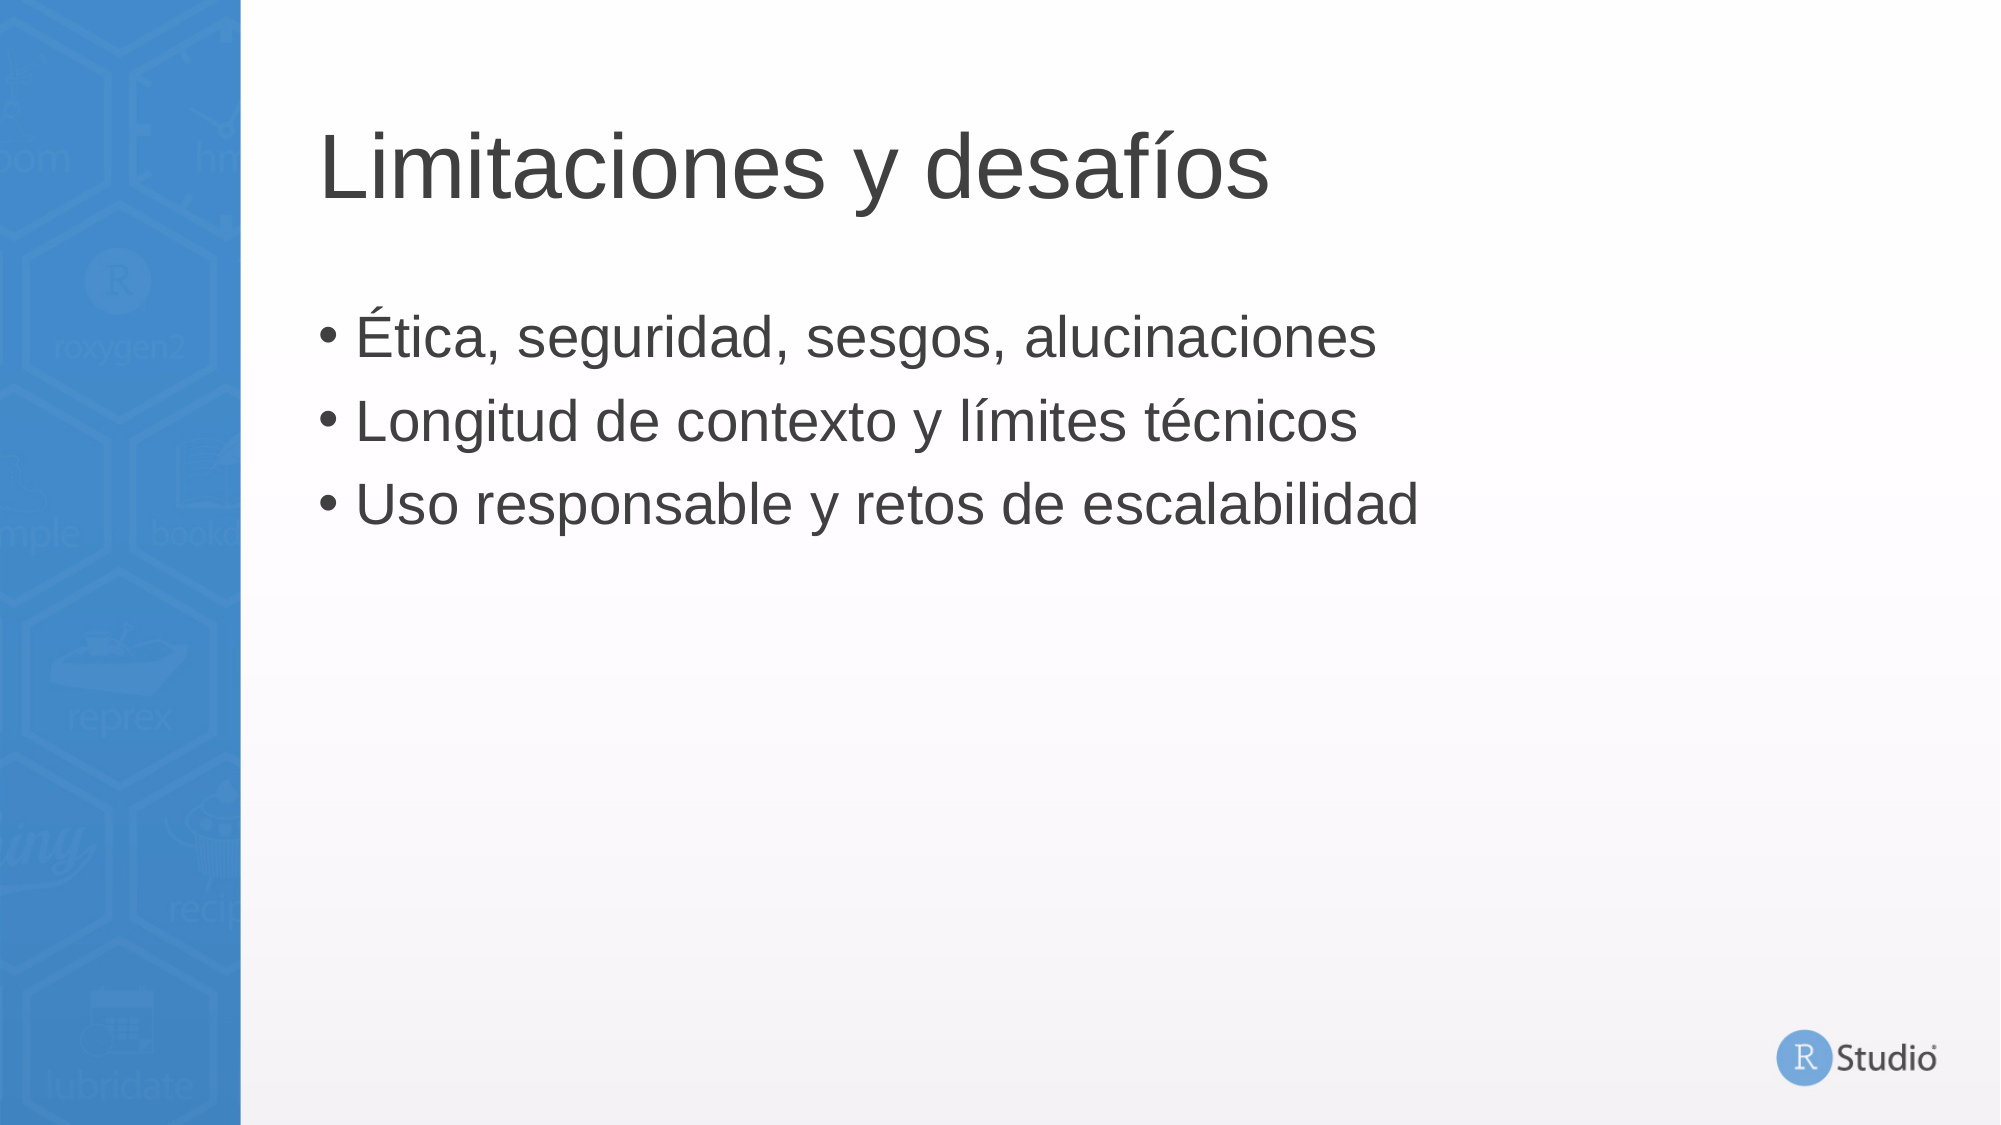

# Limitaciones y desafíos
Ética, seguridad, sesgos, alucinaciones
Longitud de contexto y límites técnicos
Uso responsable y retos de escalabilidad